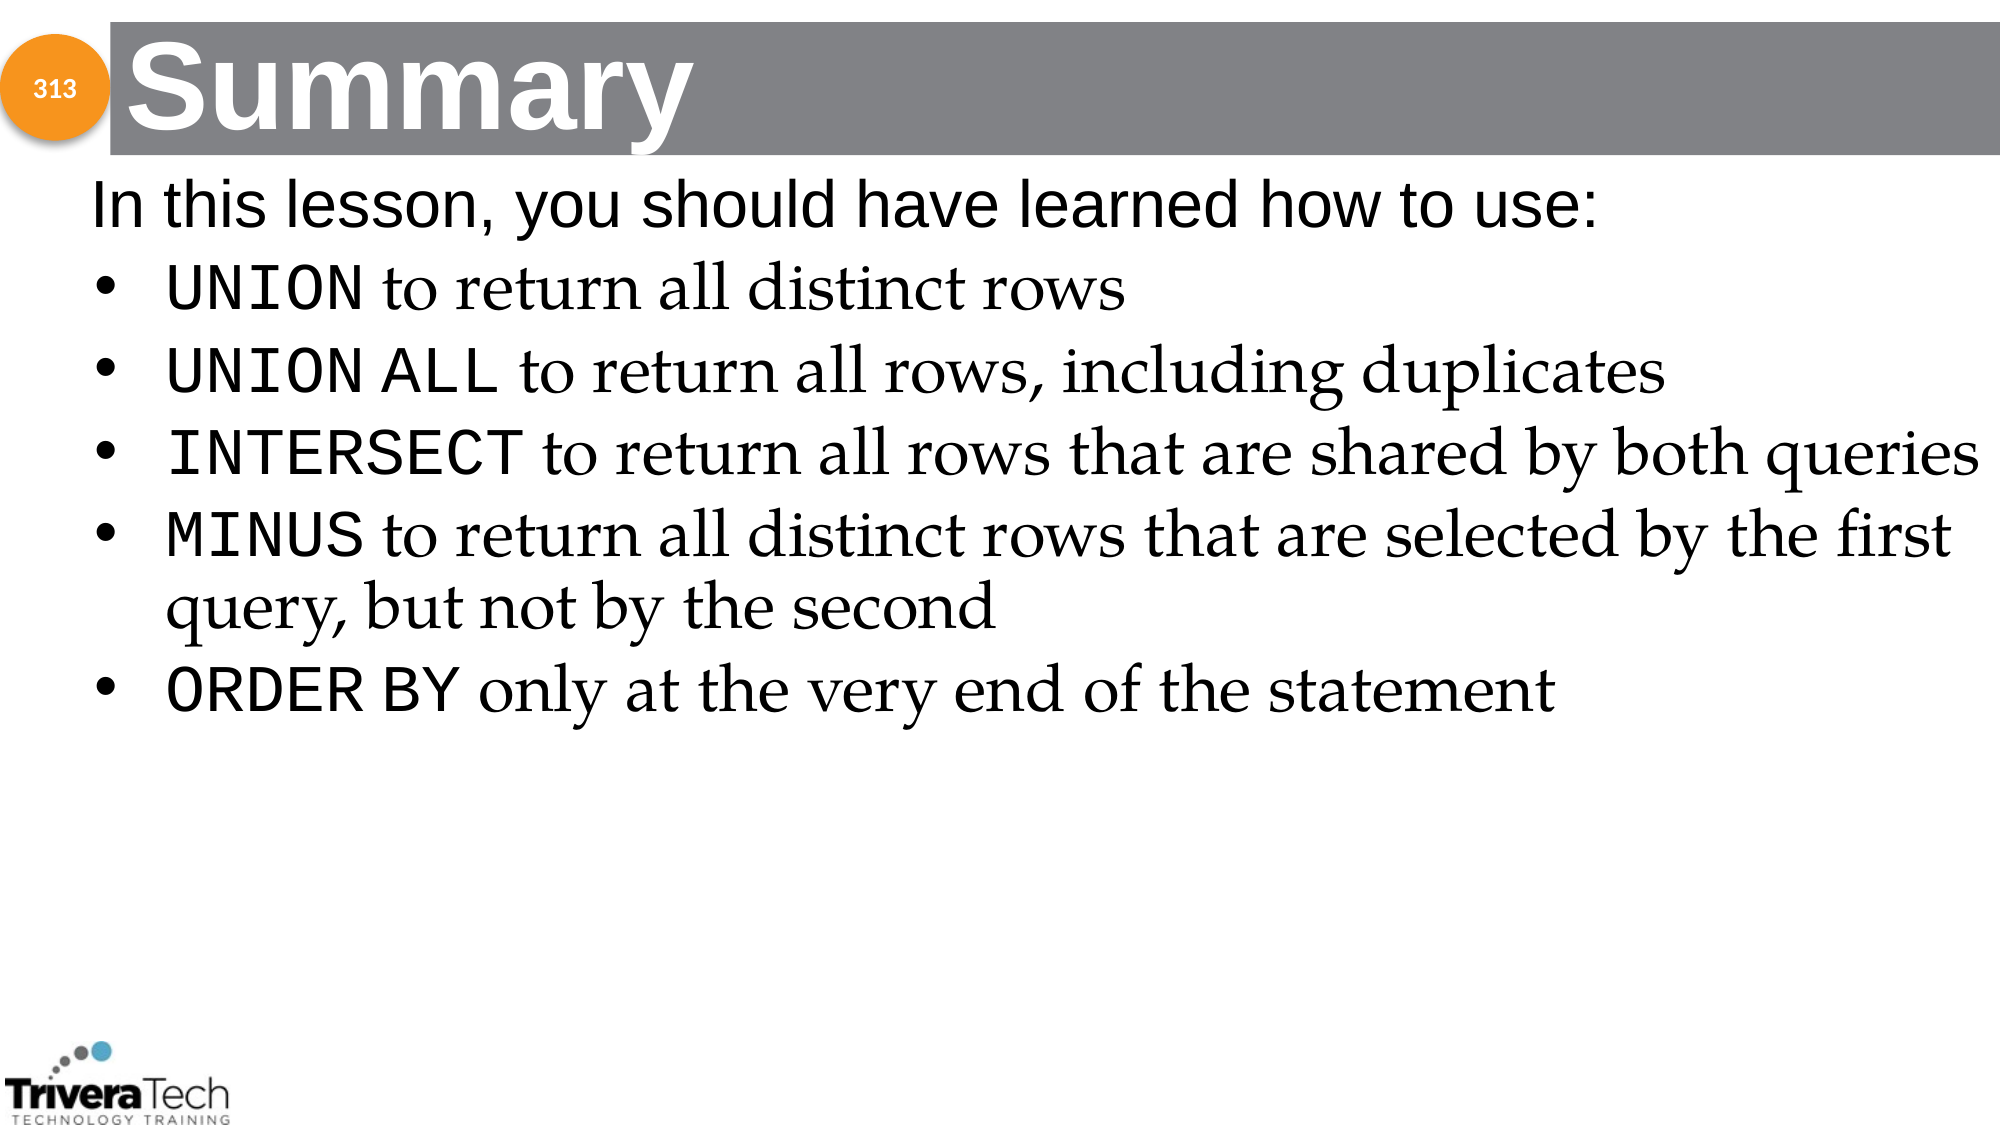

# Summary
313
In this lesson, you should have learned how to use:
UNION to return all distinct rows
UNION ALL to return all rows, including duplicates
INTERSECT to return all rows that are shared by both queries
MINUS to return all distinct rows that are selected by the first query, but not by the second
ORDER BY only at the very end of the statement